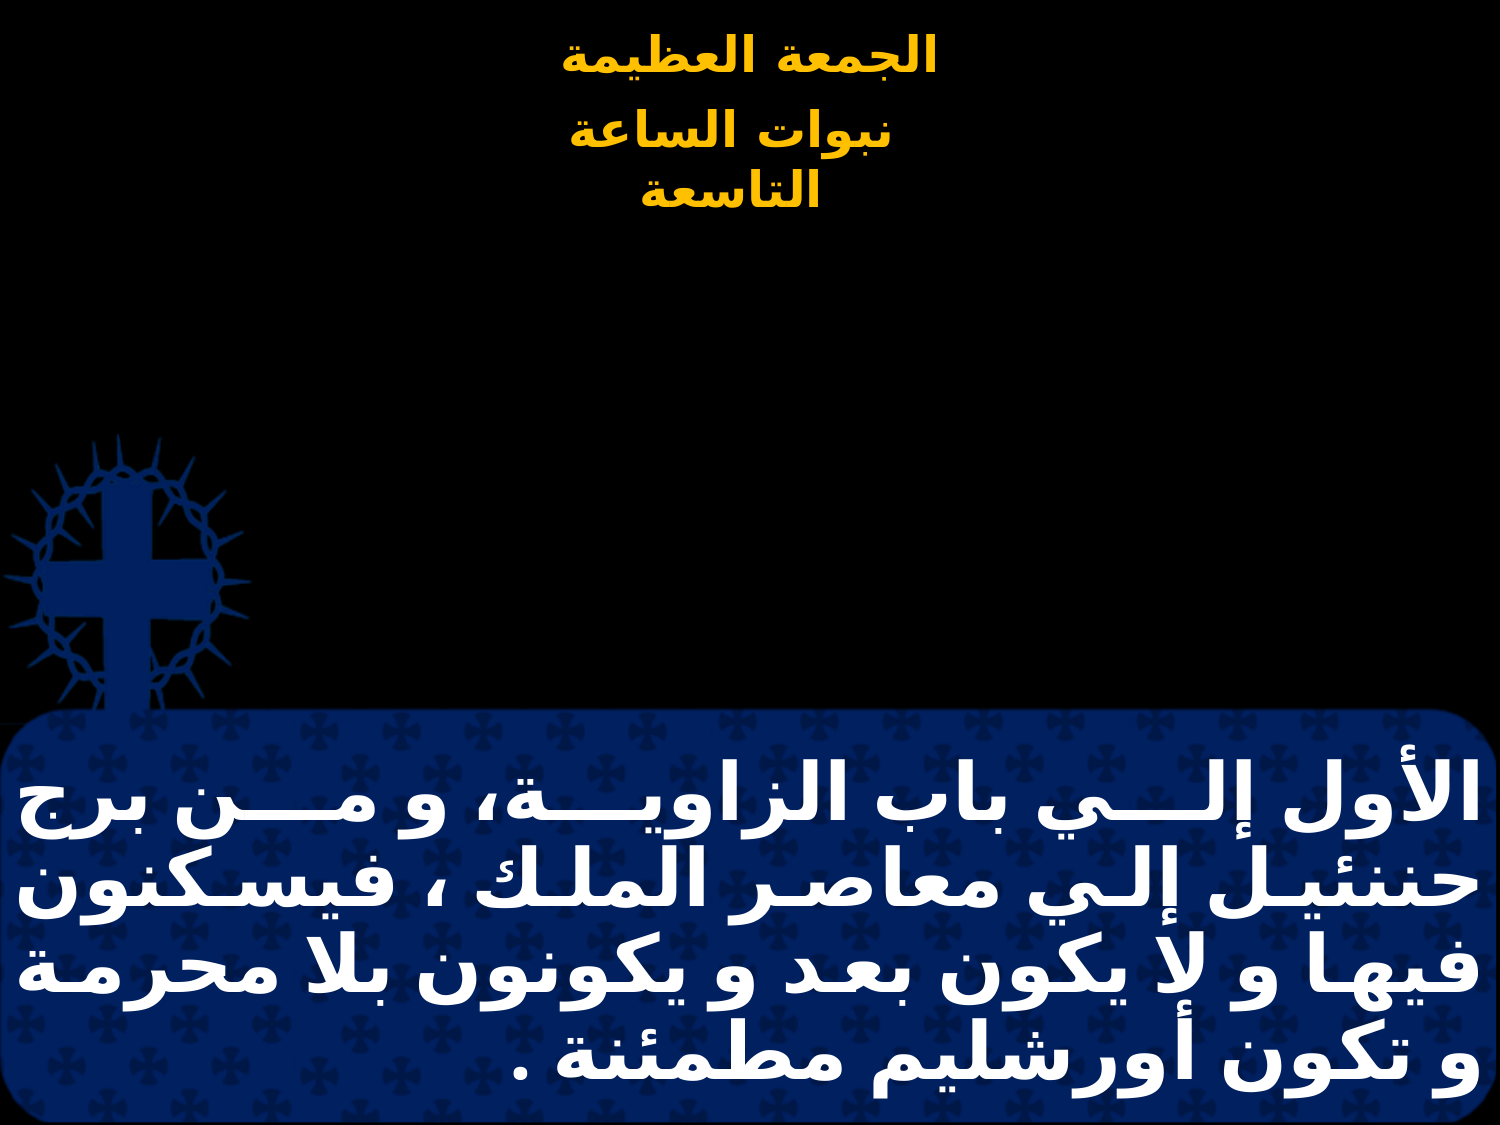

# الأول إلي باب الزاوية، و من برج حننئيل إلي معاصر الملك ، فيسكنون فيها و لا يكون بعد و يكونون بلا محرمة و تكون أورشليم مطمئنة .